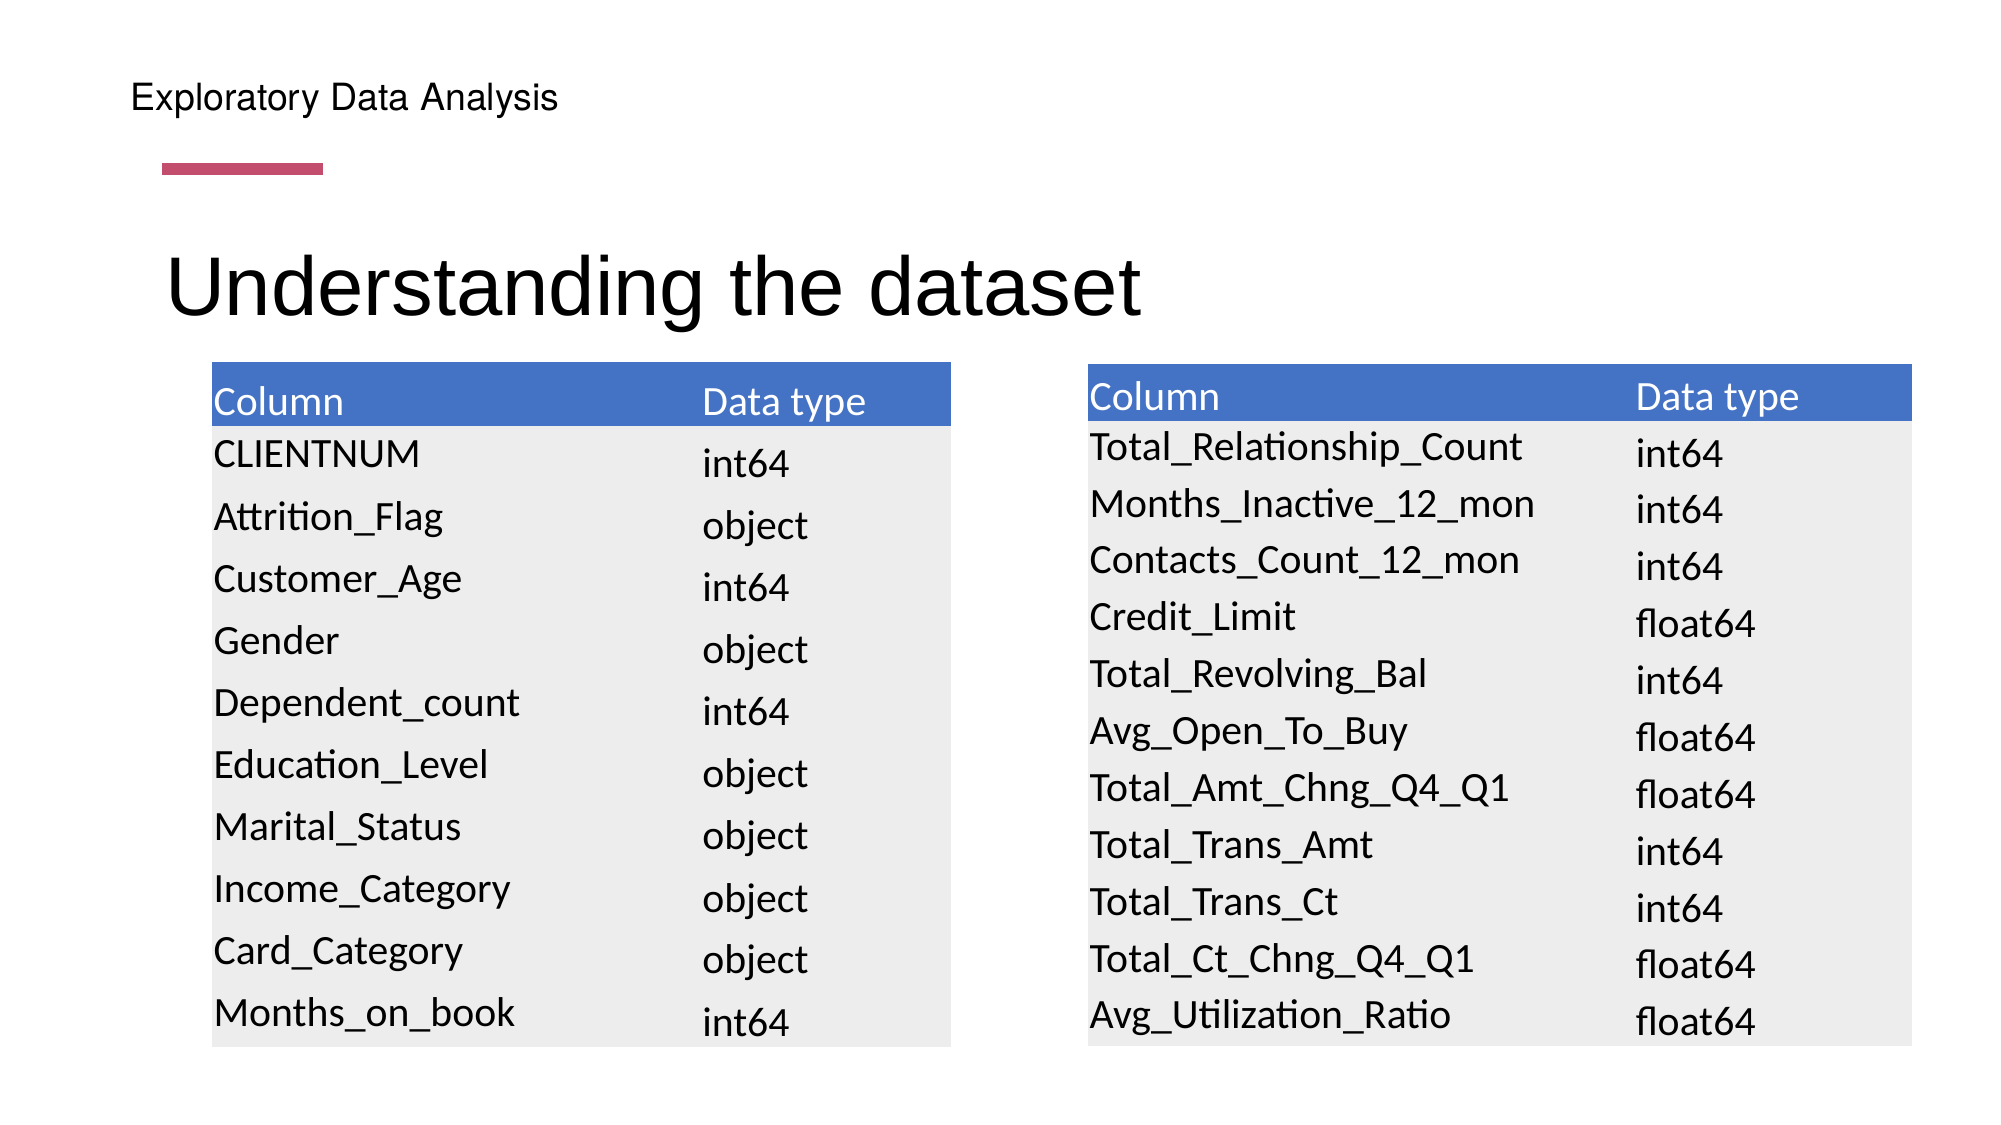

Exploratory Data Analysis
# Understanding the dataset
| Column | Data type |
| --- | --- |
| CLIENTNUM | int64 |
| Attrition\_Flag | object |
| Customer\_Age | int64 |
| Gender | object |
| Dependent\_count | int64 |
| Education\_Level | object |
| Marital\_Status | object |
| Income\_Category | object |
| Card\_Category | object |
| Months\_on\_book | int64 |
| Column | Data type |
| --- | --- |
| Total\_Relationship\_Count | int64 |
| Months\_Inactive\_12\_mon | int64 |
| Contacts\_Count\_12\_mon | int64 |
| Credit\_Limit | float64 |
| Total\_Revolving\_Bal | int64 |
| Avg\_Open\_To\_Buy | float64 |
| Total\_Amt\_Chng\_Q4\_Q1 | float64 |
| Total\_Trans\_Amt | int64 |
| Total\_Trans\_Ct | int64 |
| Total\_Ct\_Chng\_Q4\_Q1 | float64 |
| Avg\_Utilization\_Ratio | float64 |